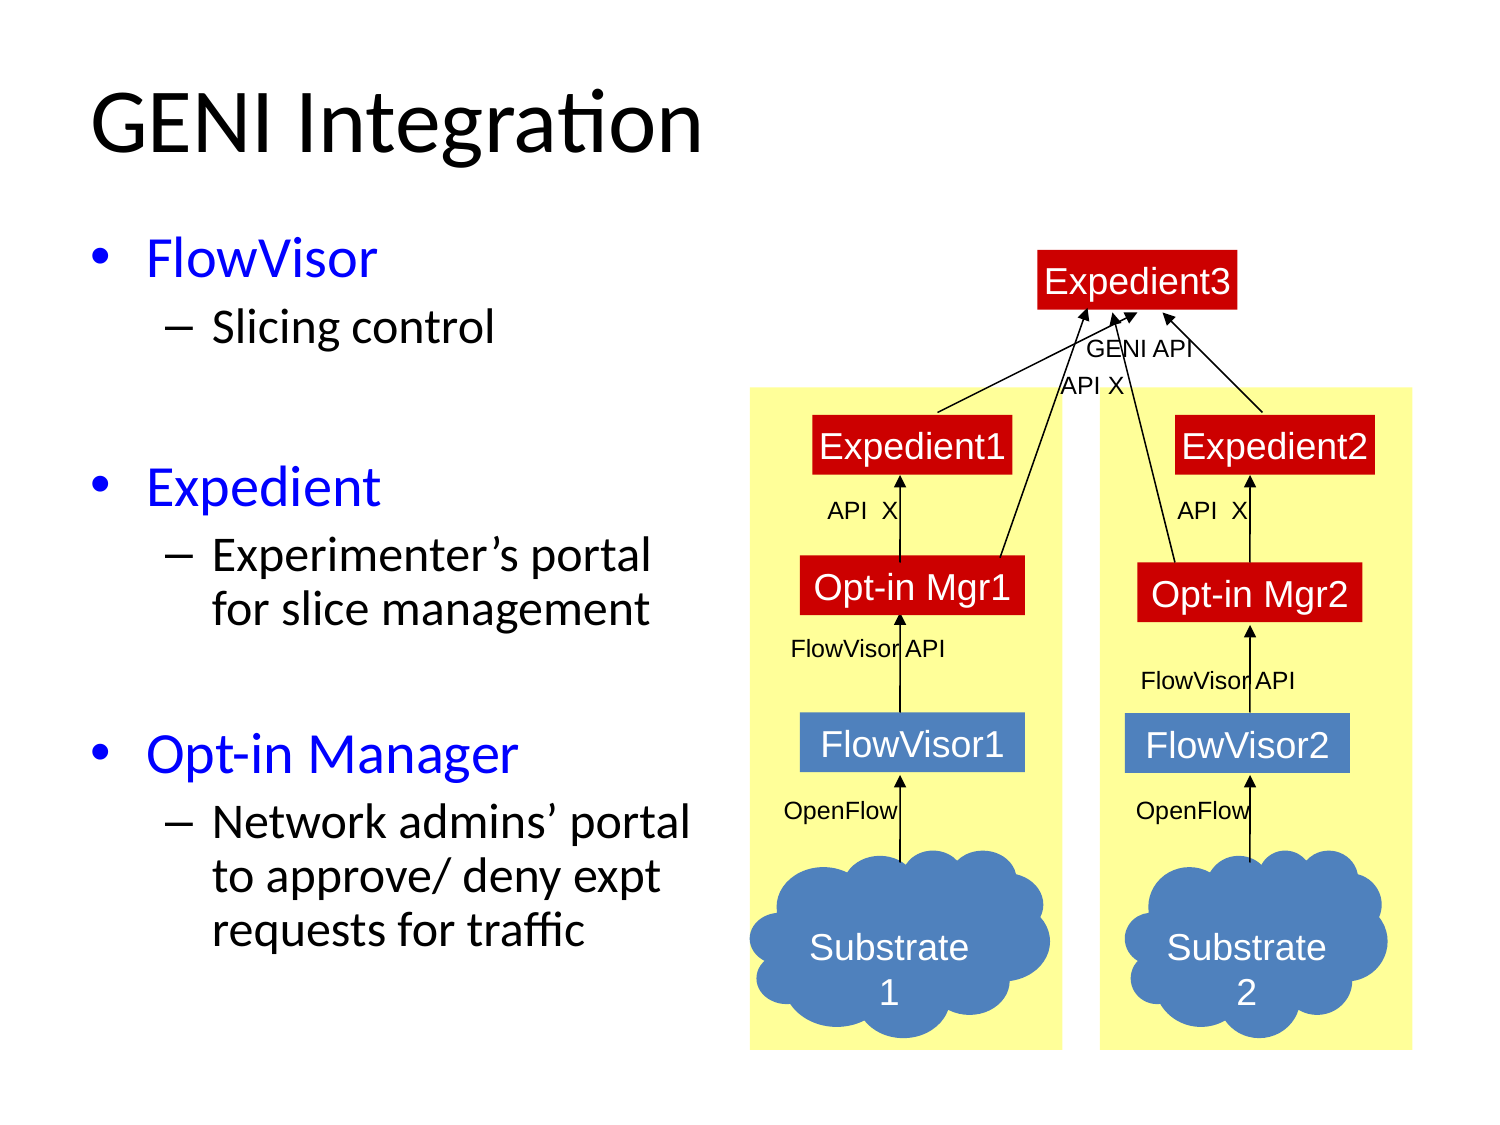

# GENI Integration
FlowVisor
Slicing control

Expedient
Experimenter’s portal for slice management

Opt-in Manager
Network admins’ portal to approve/ deny expt requests for traffic

Expedient3

GENI API
API X

Expedient1
Expedient2

API  X
API  X
Opt-in Mgr1
Opt-in Mgr2

FlowVisor API

FlowVisor API
FlowVisor1
FlowVisor2

OpenFlow
OpenFlow
Substrate
1
Substrate 2